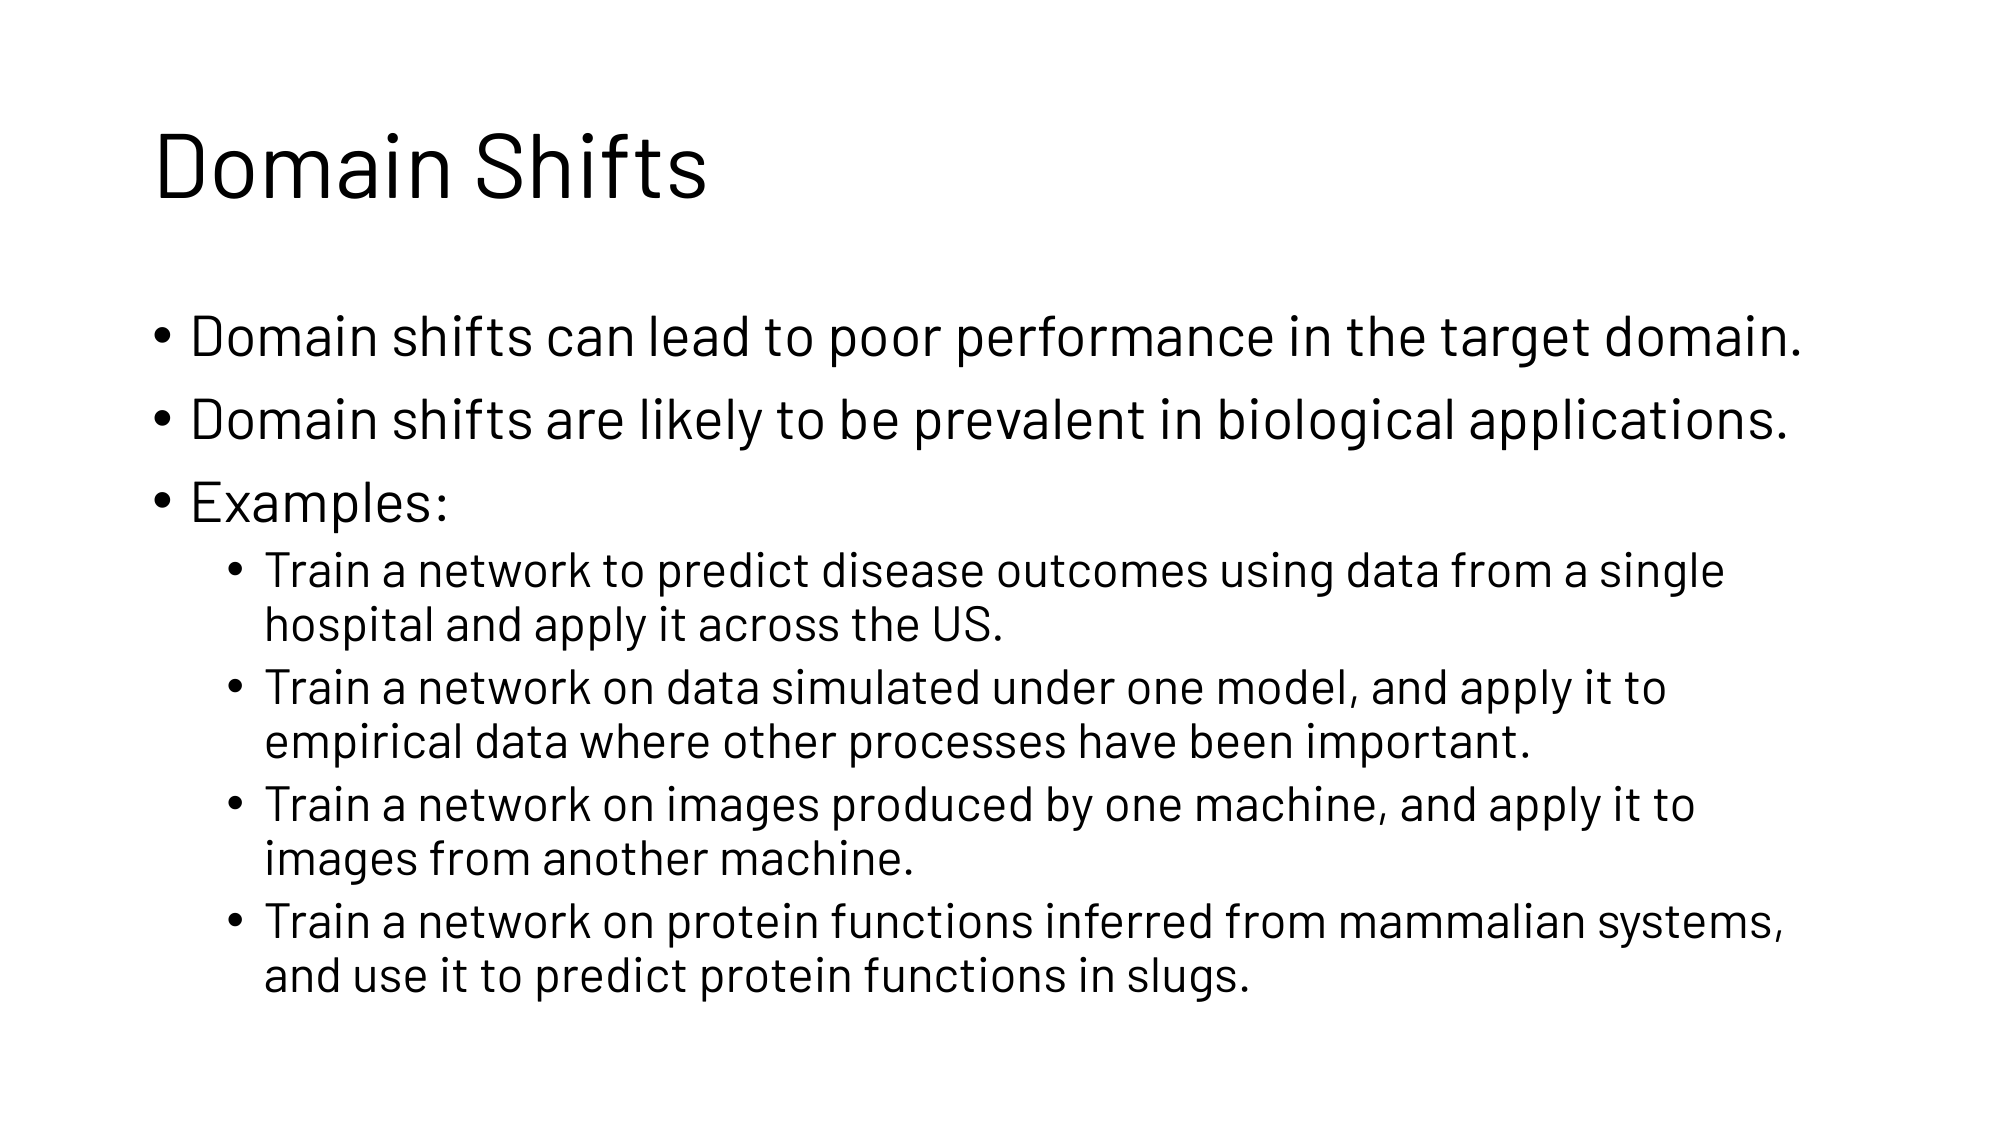

# Domain Shifts
Domain shifts can lead to poor performance in the target domain.
Domain shifts are likely to be prevalent in biological applications.
Examples:
Train a network to predict disease outcomes using data from a single hospital and apply it across the US.
Train a network on data simulated under one model, and apply it to empirical data where other processes have been important.
Train a network on images produced by one machine, and apply it to images from another machine.
Train a network on protein functions inferred from mammalian systems, and use it to predict protein functions in slugs.